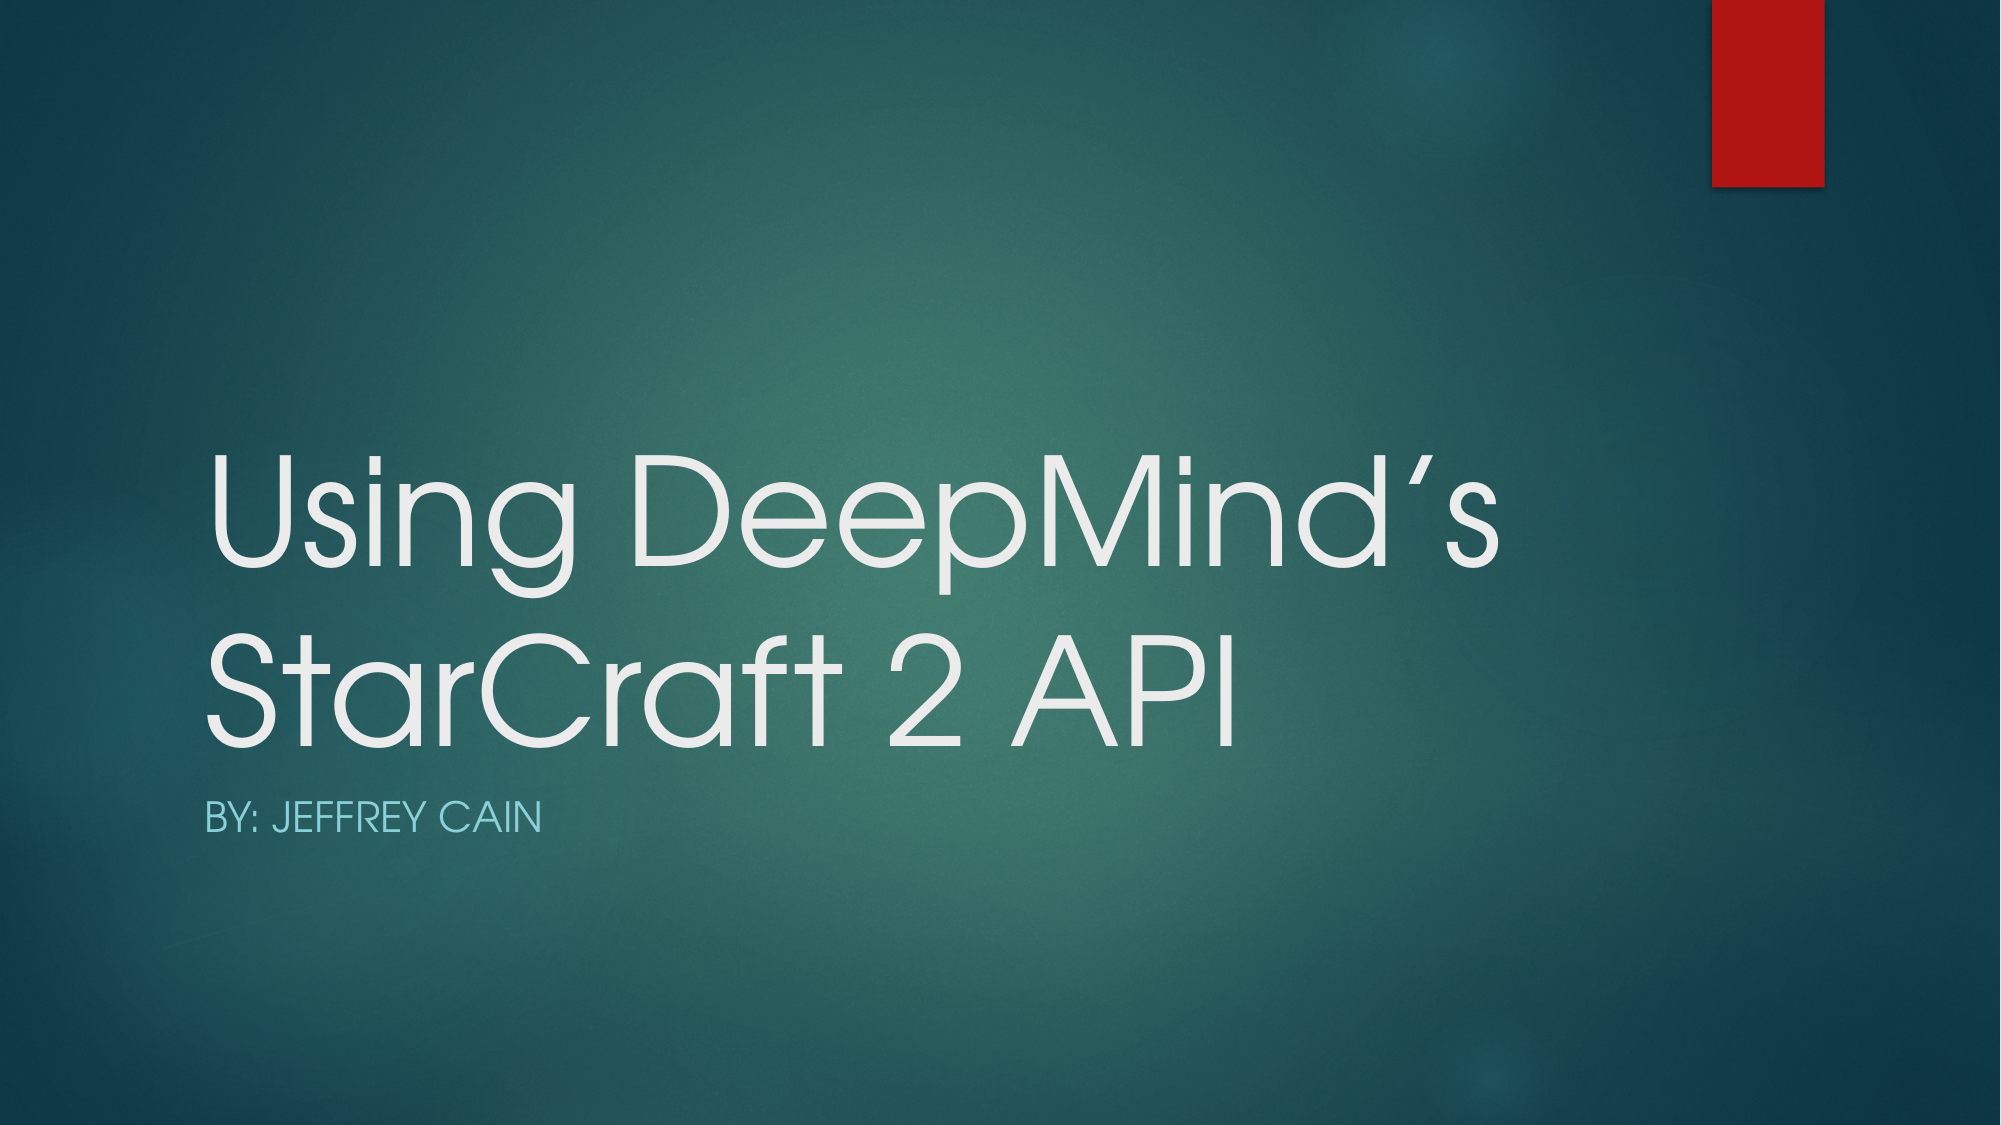

# Using DeepMind’s StarCraft 2 API
By: Jeffrey Cain